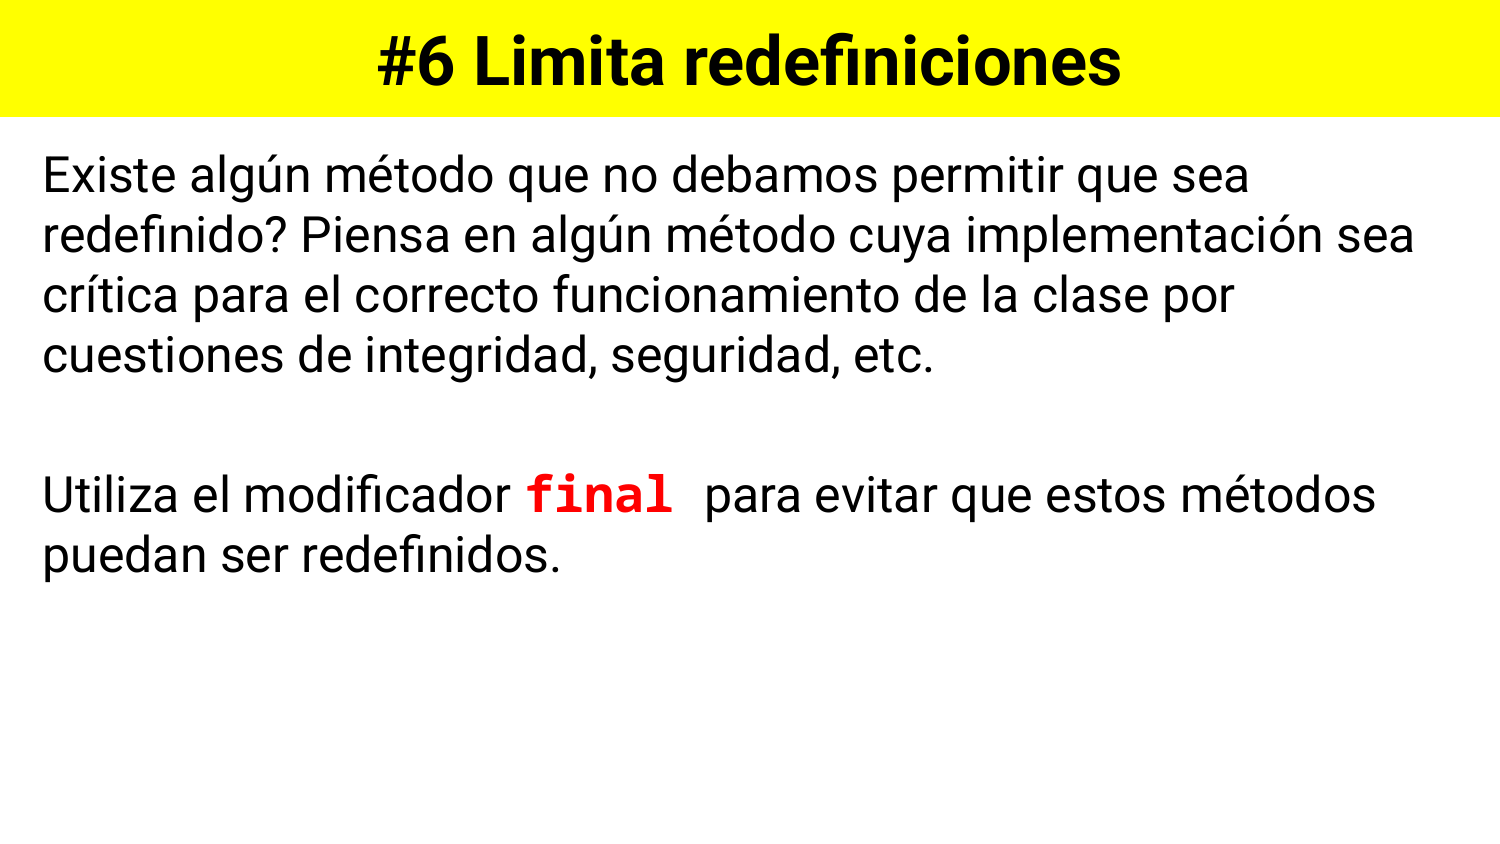

# #6 Limita redefiniciones
Existe algún método que no debamos permitir que sea redefinido? Piensa en algún método cuya implementación sea crítica para el correcto funcionamiento de la clase por cuestiones de integridad, seguridad, etc.

Utiliza el modificador final para evitar que estos métodos puedan ser redefinidos.